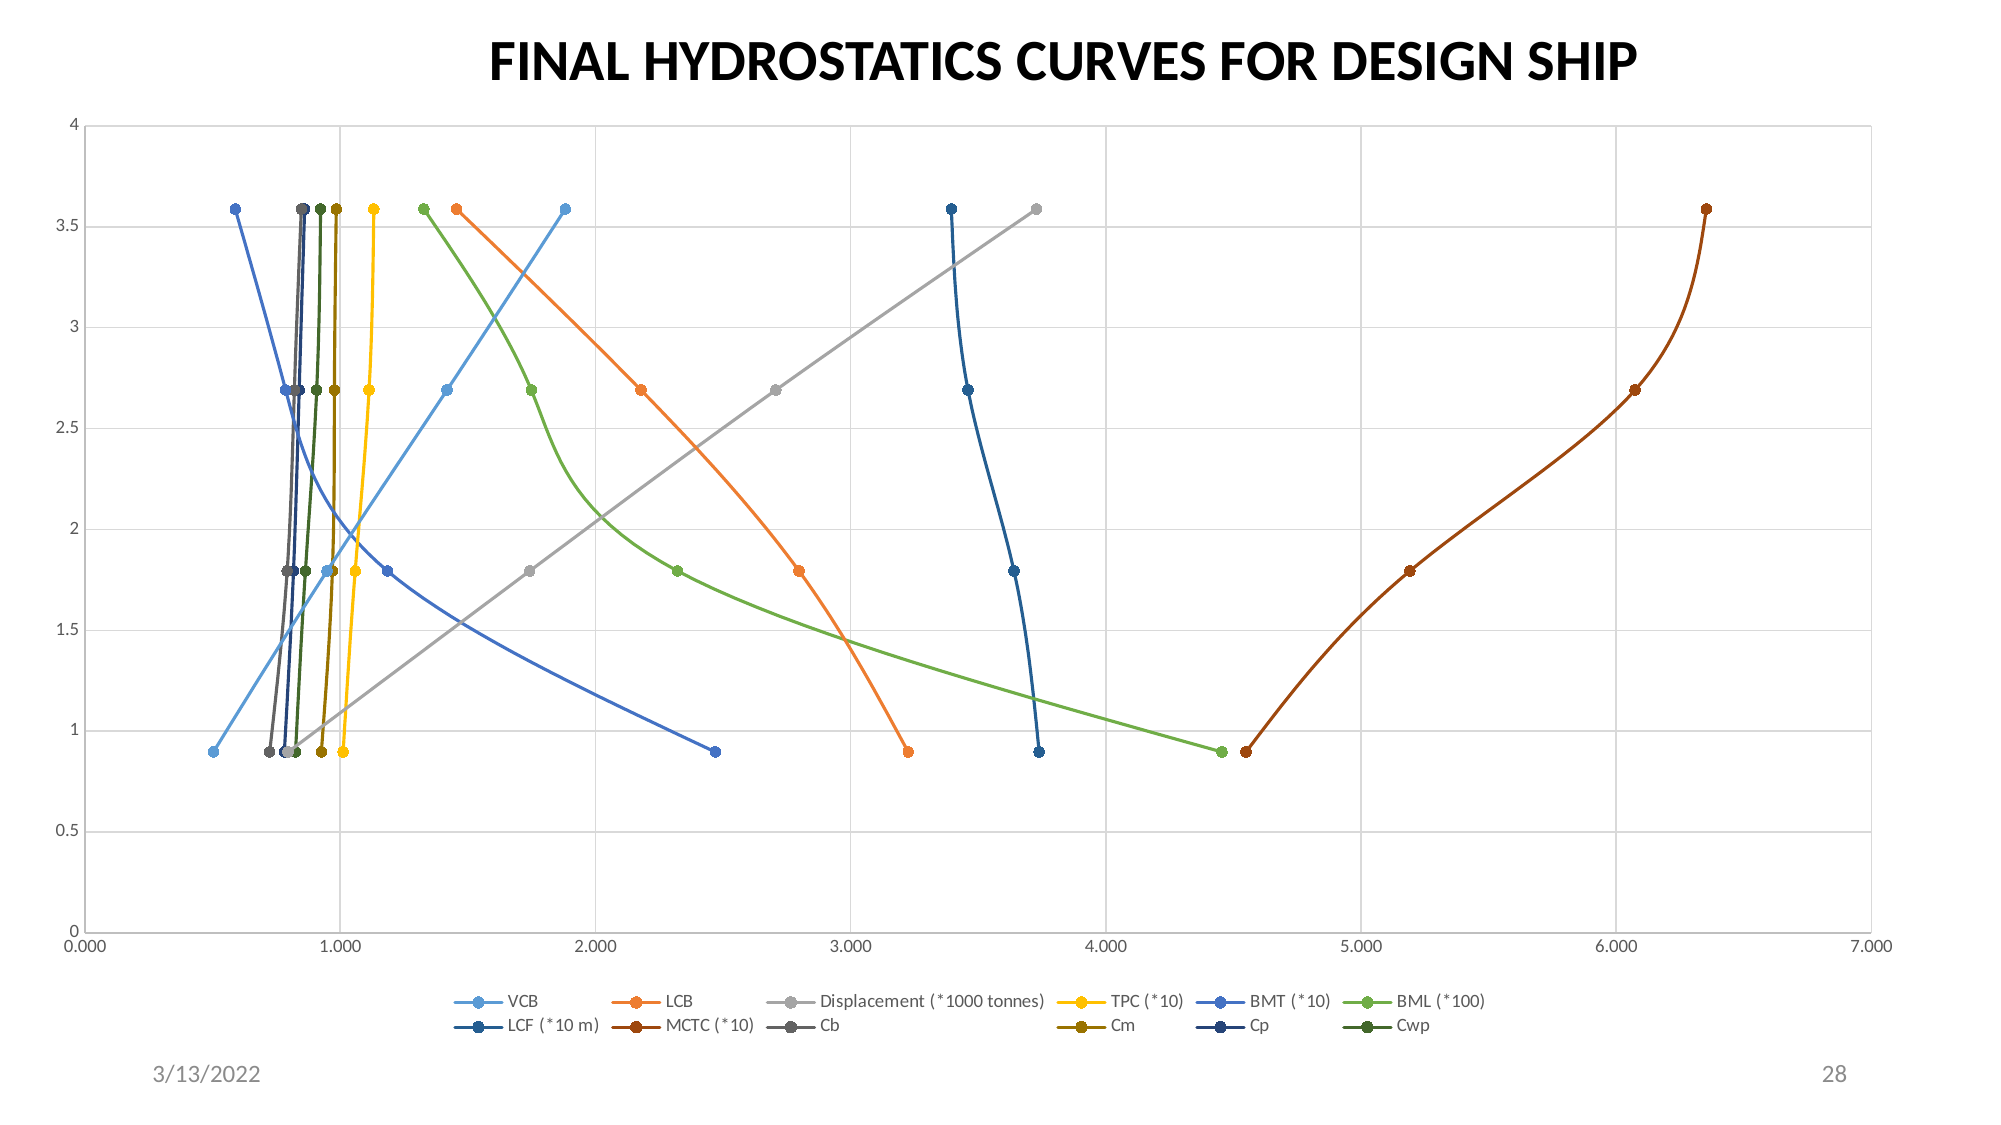

FINAL HYDROSTATICS CURVES FOR DESIGN SHIP

### Chart

| Category |  |  |  |  |  |  |  |  |  |  |  |  |
|---|---|---|---|---|---|---|---|---|---|---|---|---|
3/13/2022
28